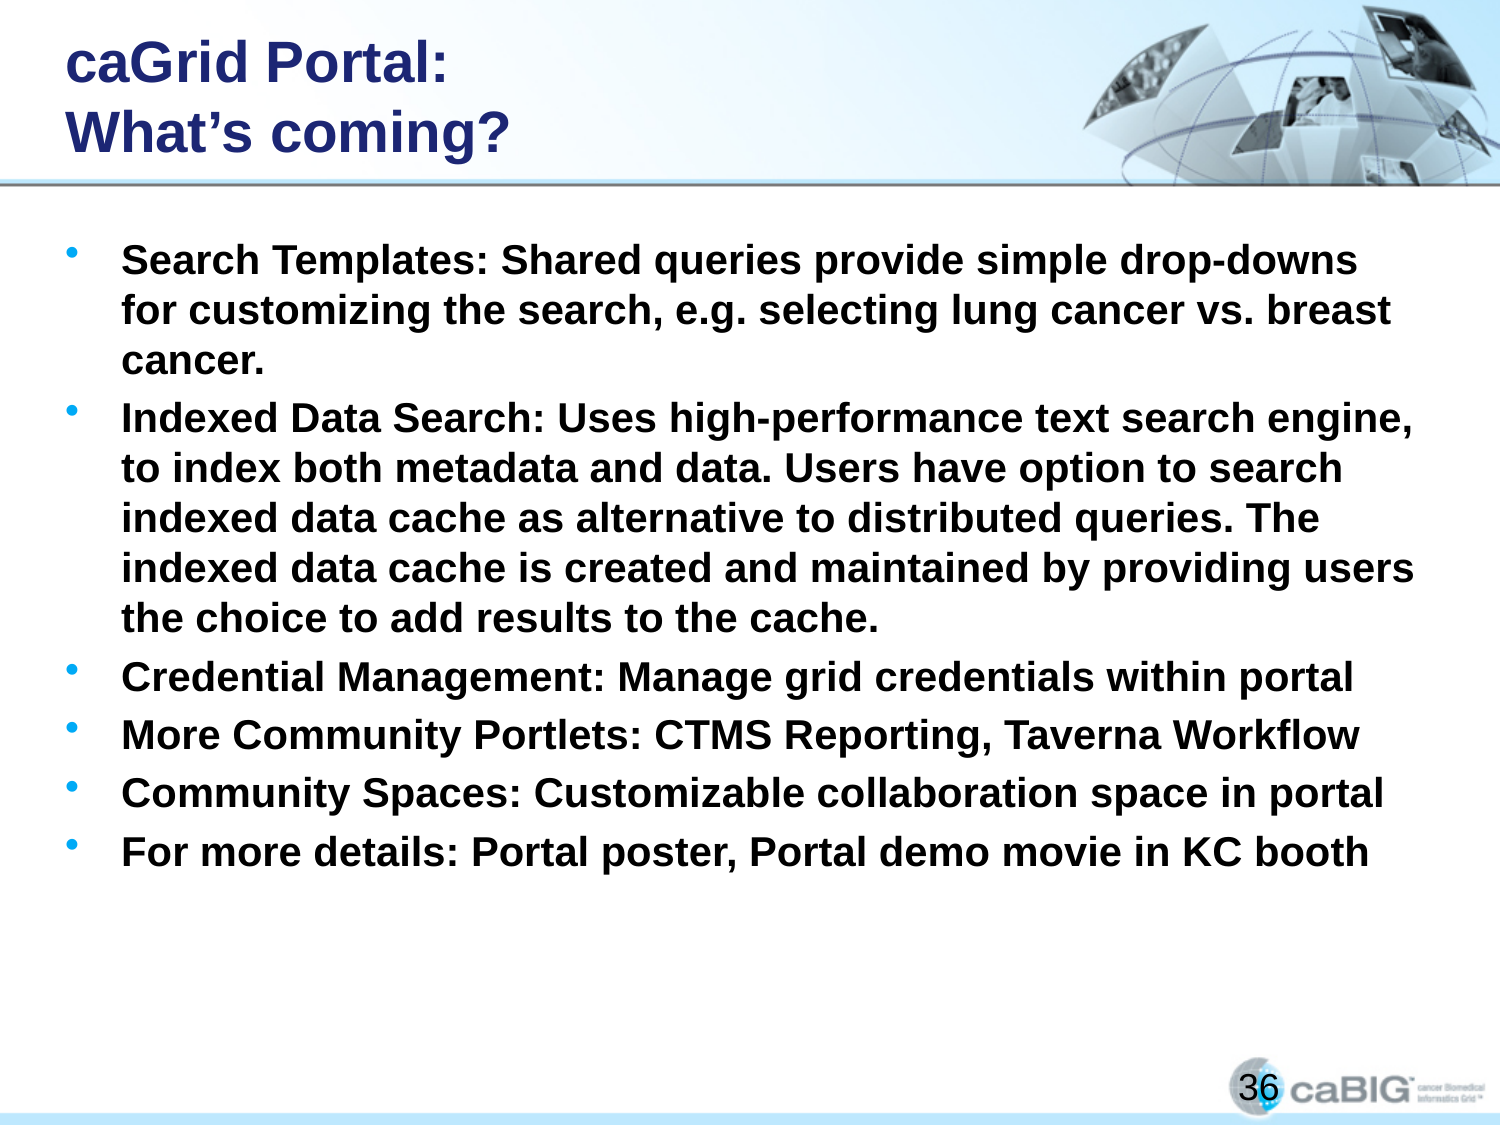

# caGrid Portal: What’s coming?
Search Templates: Shared queries provide simple drop-downs for customizing the search, e.g. selecting lung cancer vs. breast cancer.
Indexed Data Search: Uses high-performance text search engine, to index both metadata and data. Users have option to search indexed data cache as alternative to distributed queries. The indexed data cache is created and maintained by providing users the choice to add results to the cache.
Credential Management: Manage grid credentials within portal
More Community Portlets: CTMS Reporting, Taverna Workflow
Community Spaces: Customizable collaboration space in portal
For more details: Portal poster, Portal demo movie in KC booth